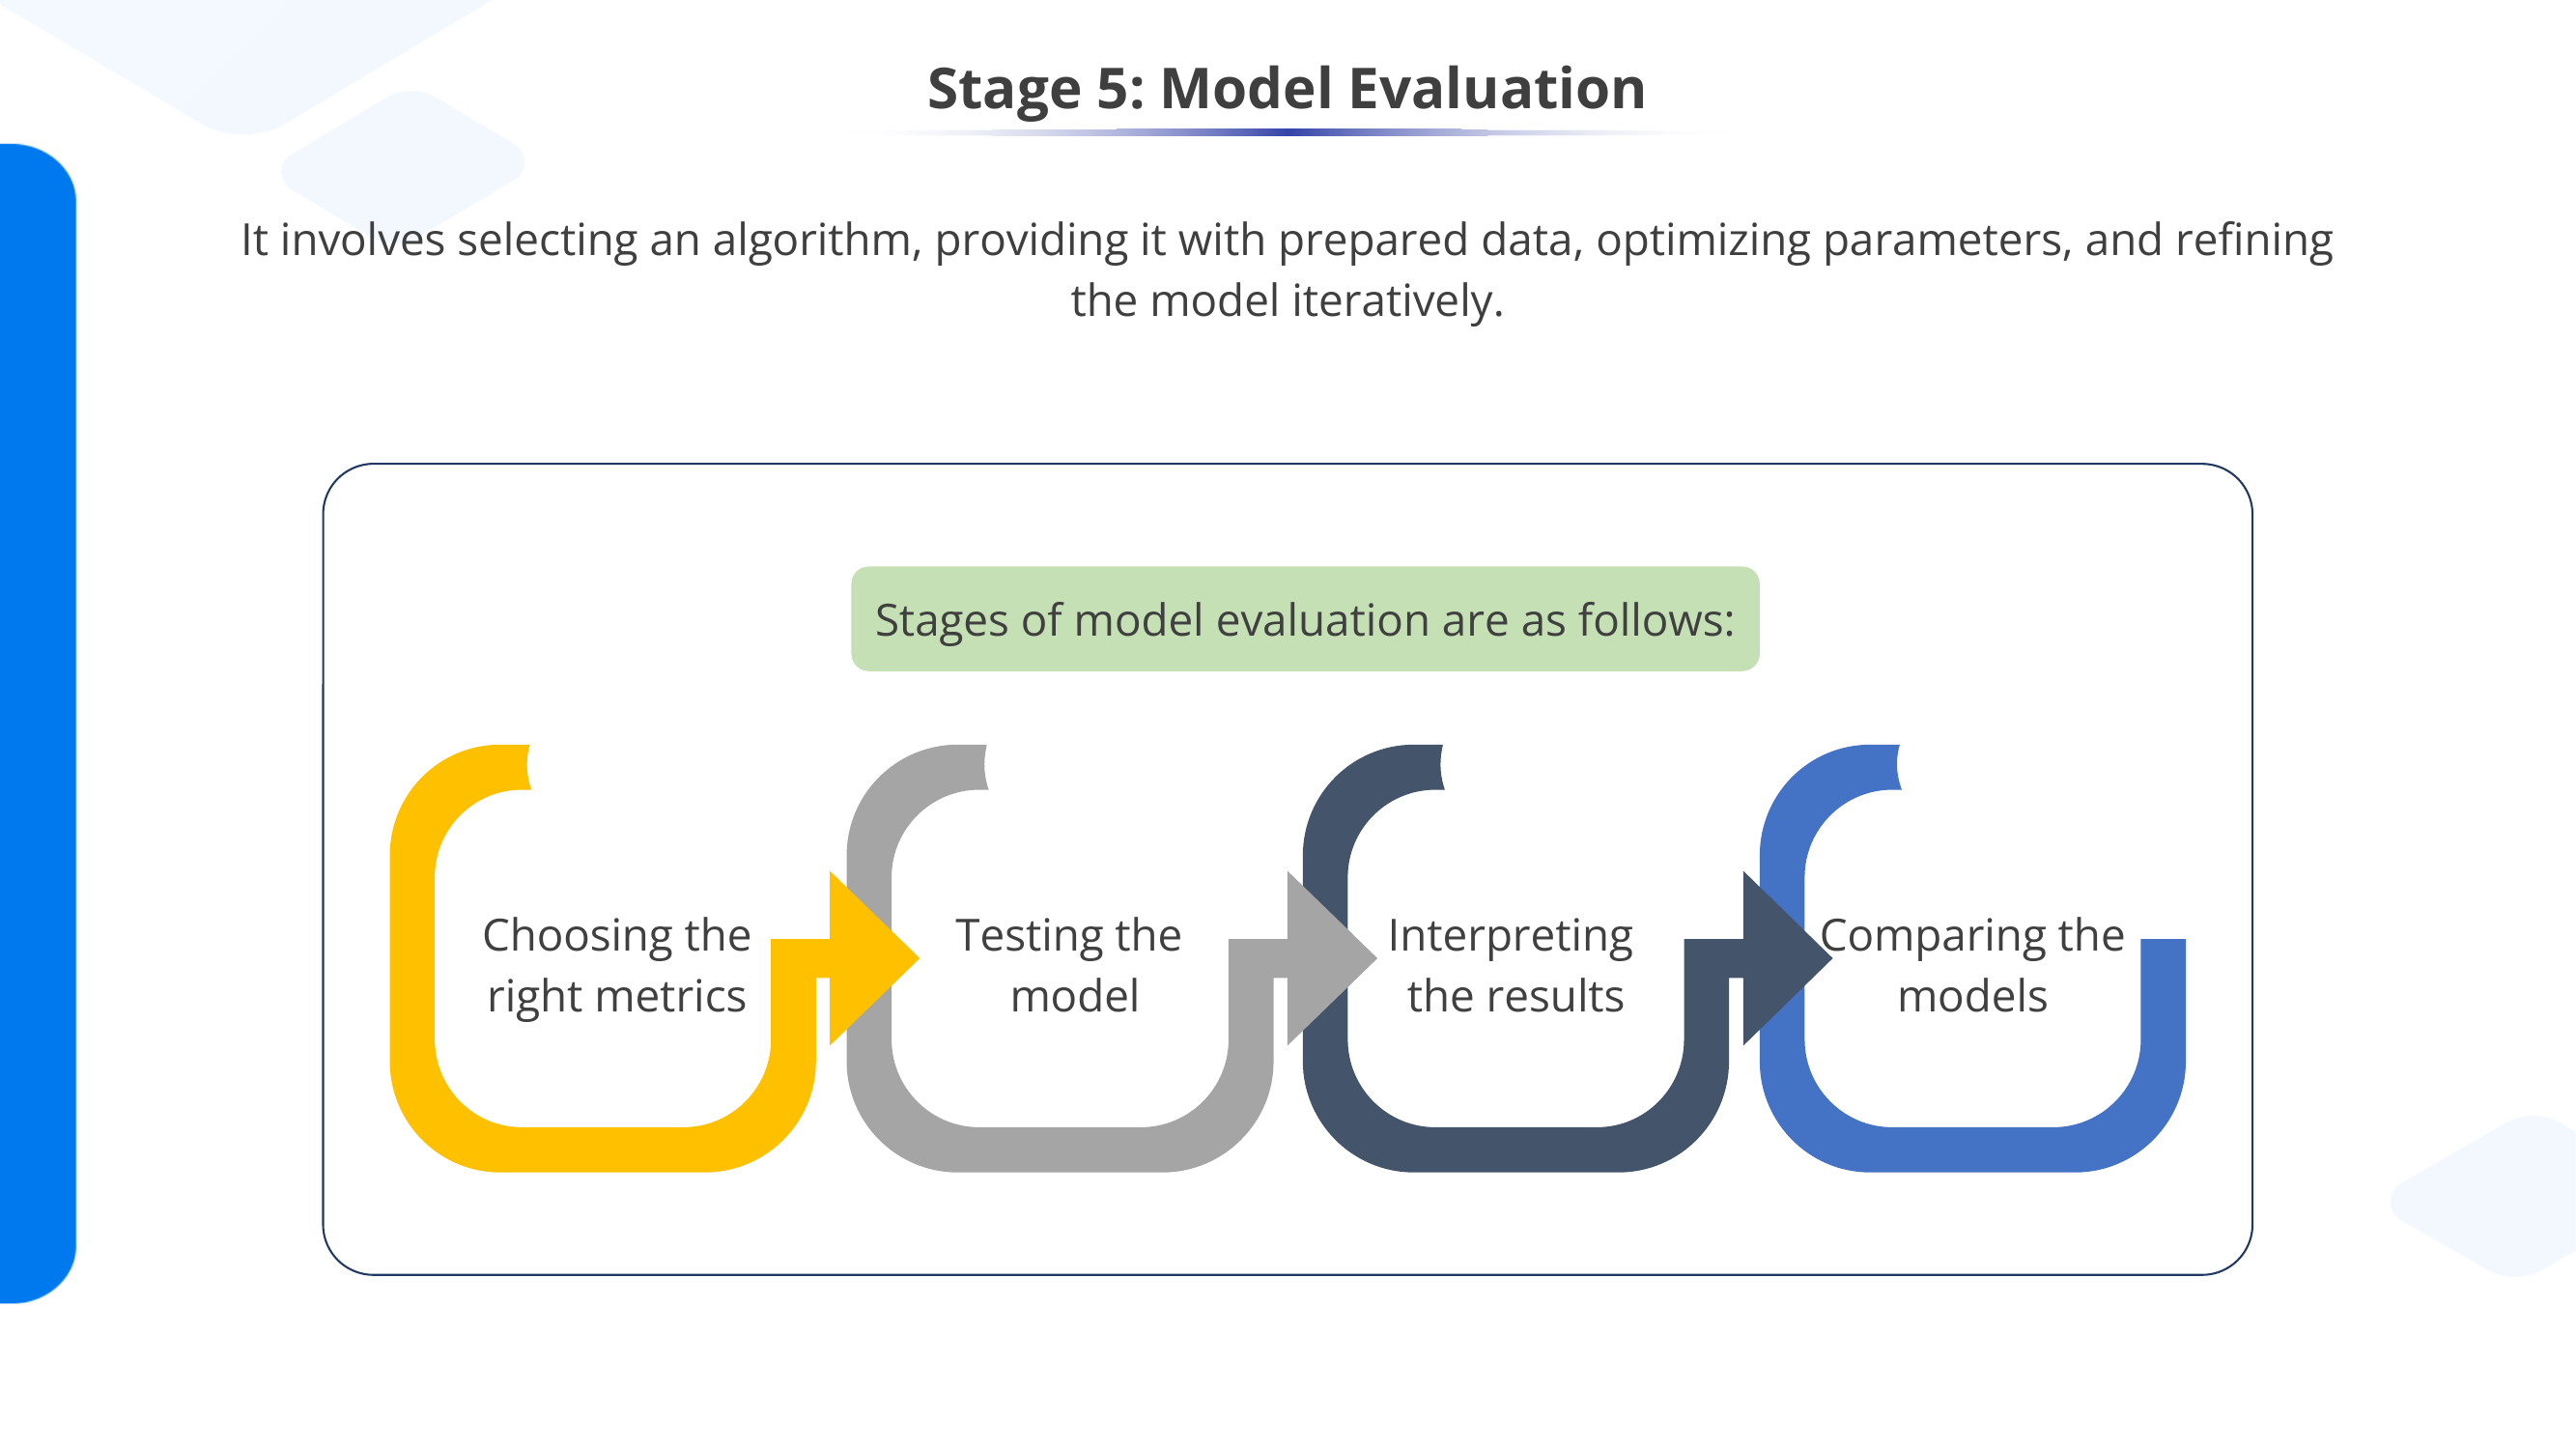

# Stage 5: Model Evaluation

It involves selecting an algorithm, providing it with prepared data, optimizing parameters, and refining the model iteratively.

Stages of model evaluation are as follows:

Choosing the right metrics
Testing the
 model
Interpreting
the results
Comparing the
models